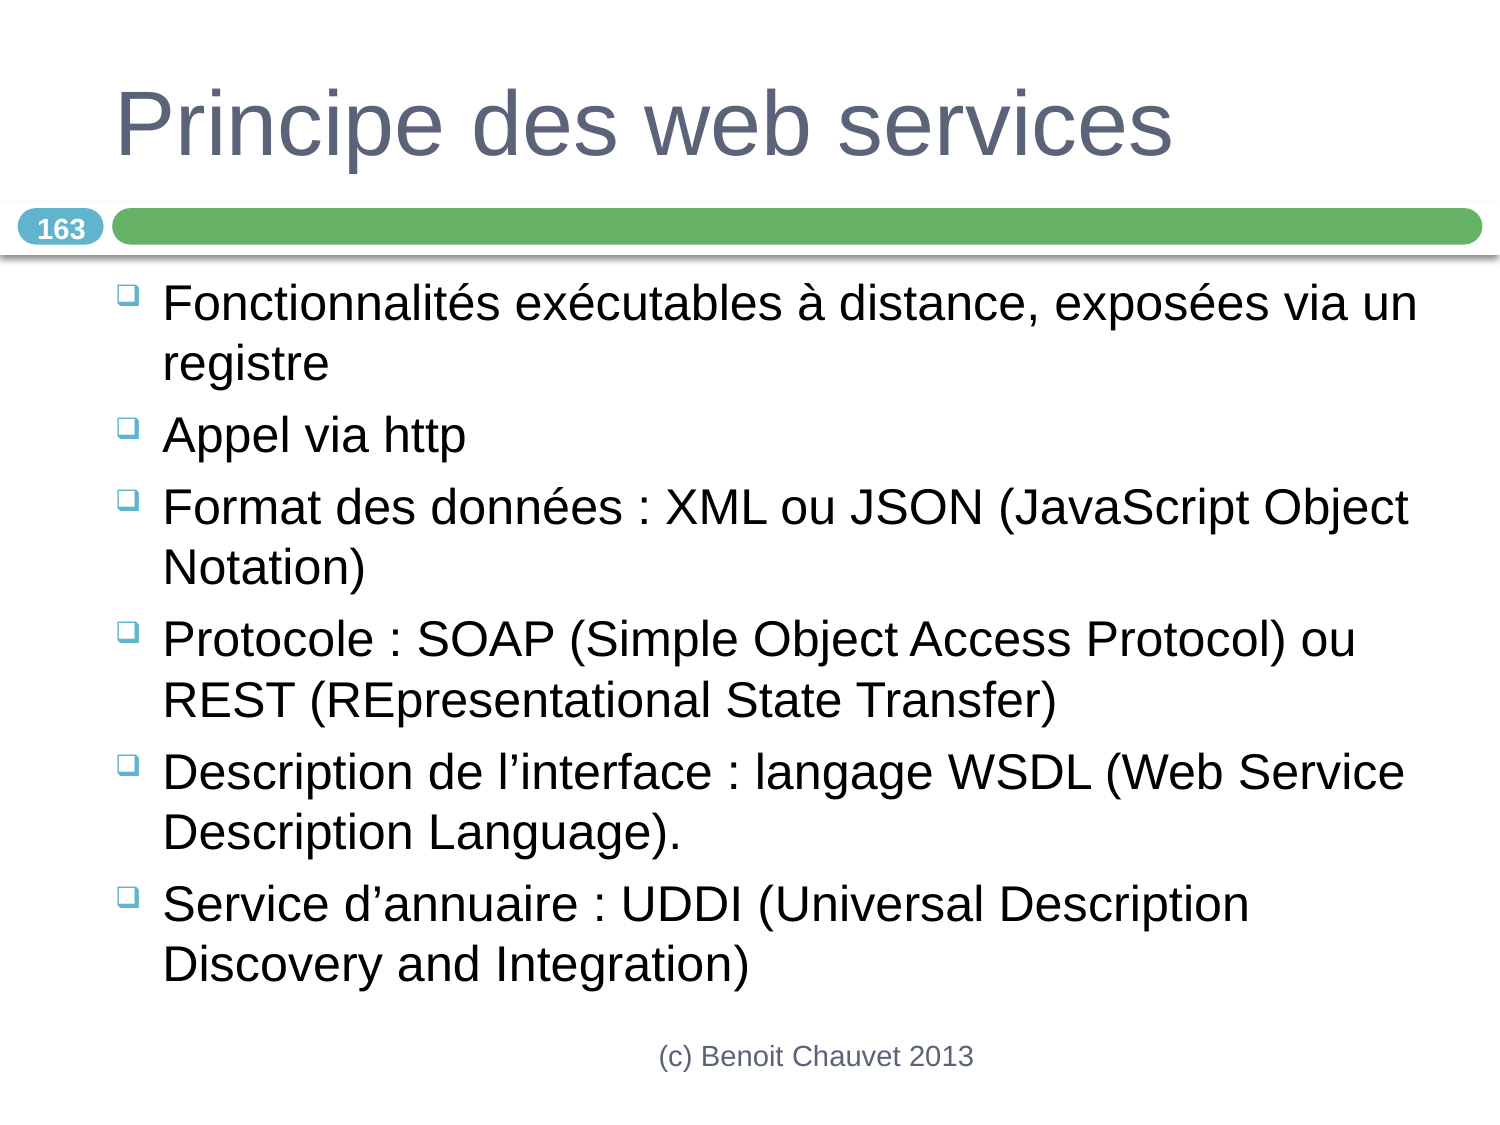

# Principe des web services
163
Fonctionnalités exécutables à distance, exposées via un registre
Appel via http
Format des données : XML ou JSON (JavaScript Object Notation)
Protocole : SOAP (Simple Object Access Protocol) ou REST (REpresentational State Transfer)
Description de l’interface : langage WSDL (Web Service Description Language).
Service d’annuaire : UDDI (Universal Description Discovery and Integration)
(c) Benoit Chauvet 2013